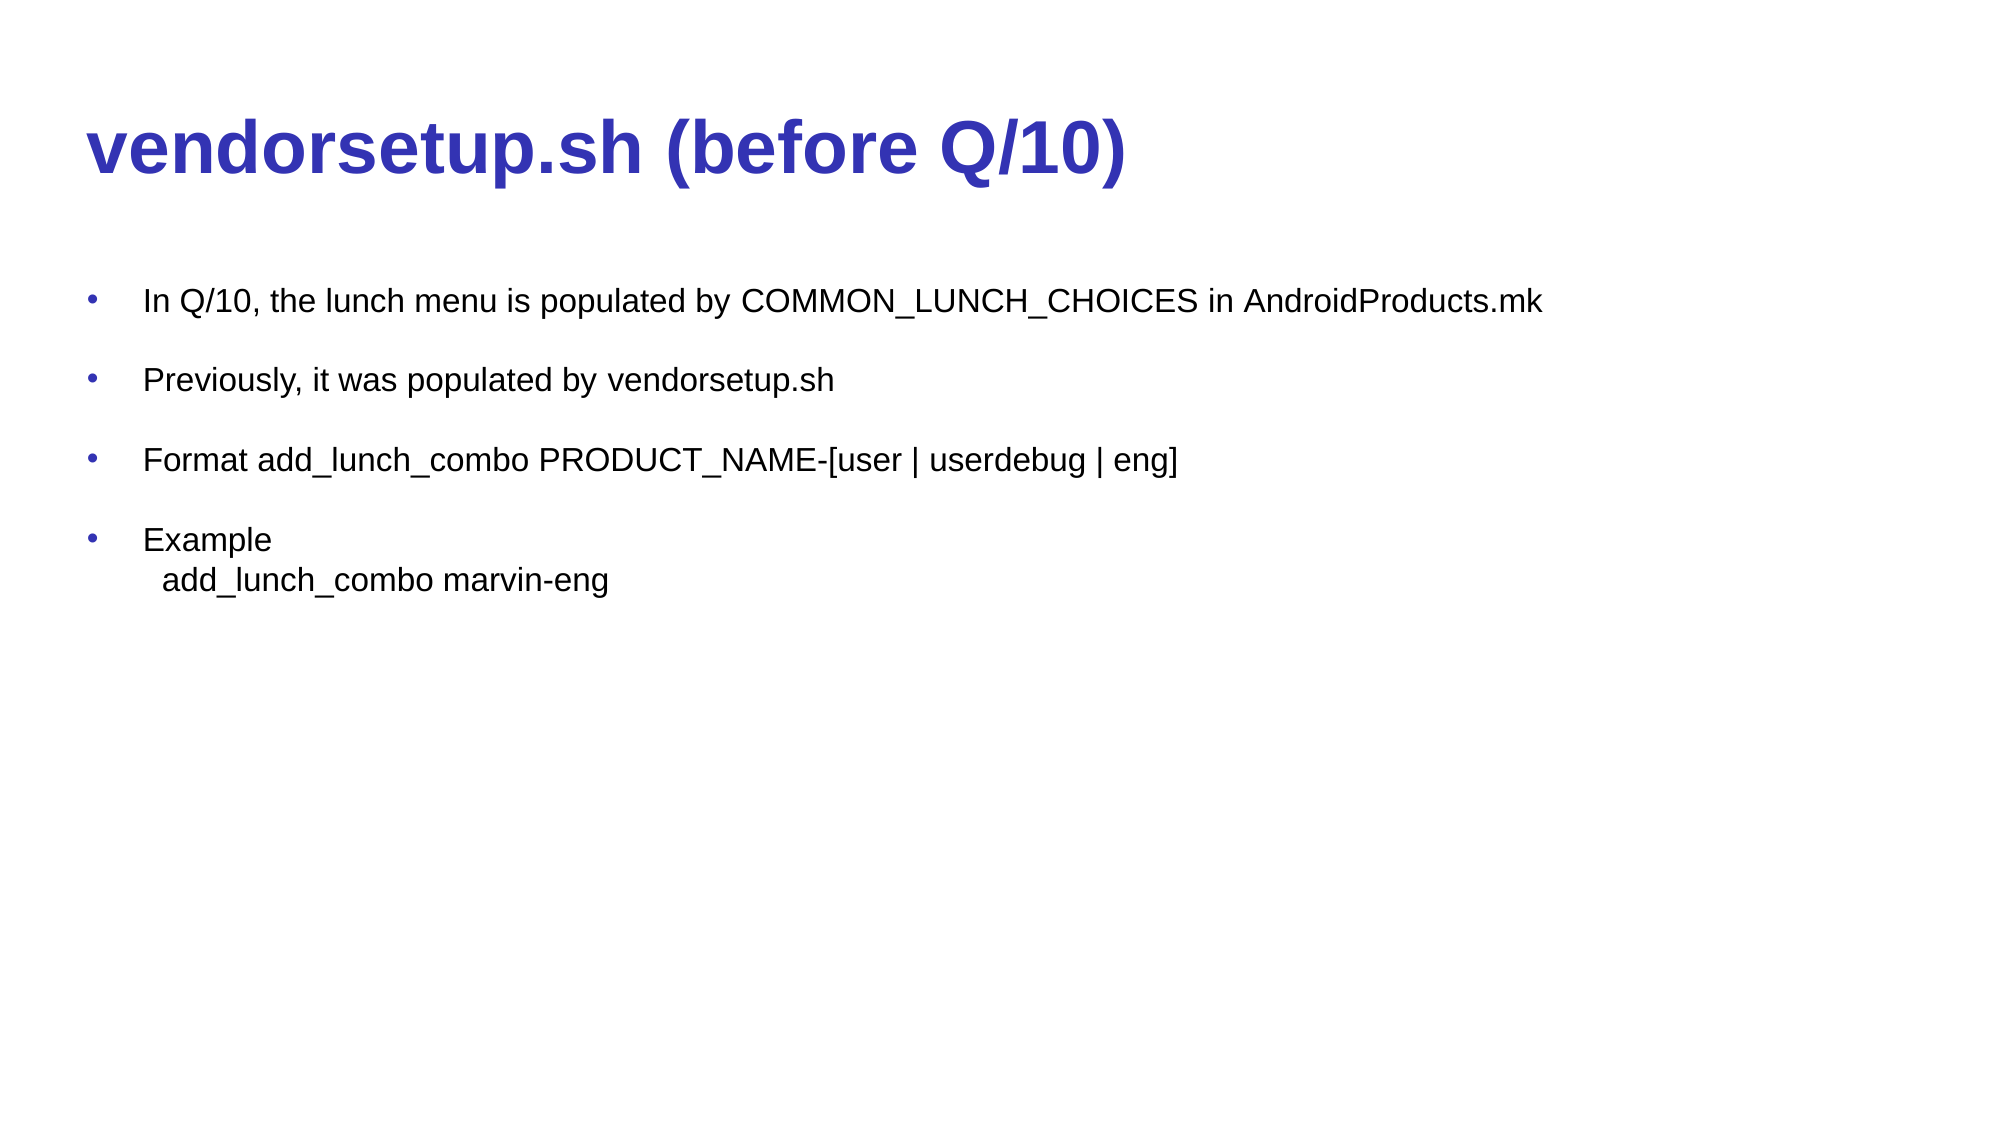

vendorsetup.sh (before Q/10)
 In Q/10, the lunch menu is populated by COMMON_LUNCH_CHOICES in AndroidProducts.mk
 Previously, it was populated by vendorsetup.sh
 Format add_lunch_combo PRODUCT_NAME-[user | userdebug | eng]
 Example
add_lunch_combo marvin-eng